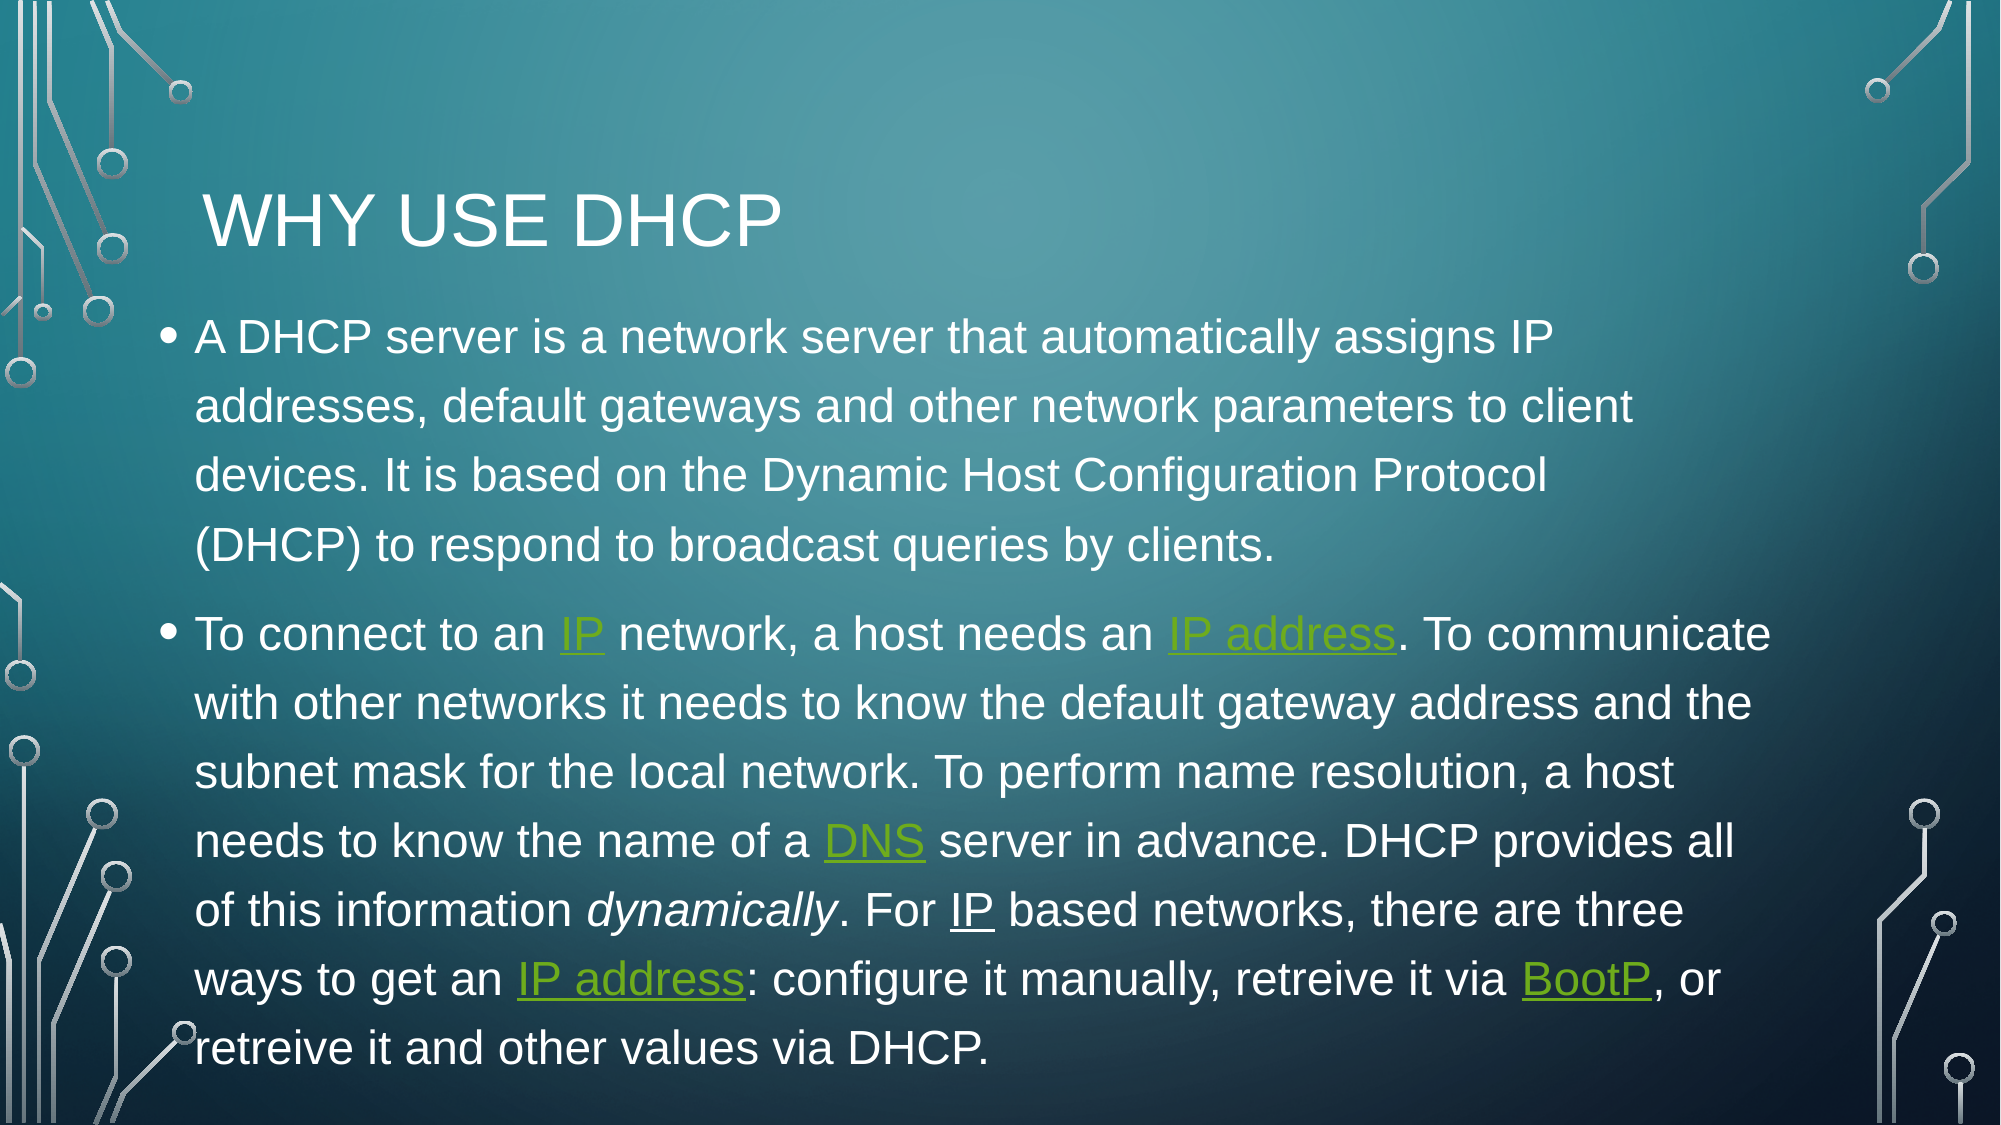

# Why use DHCP
A DHCP server is a network server that automatically assigns IP addresses, default gateways and other network parameters to client devices. It is based on the Dynamic Host Configuration Protocol (DHCP) to respond to broadcast queries by clients.
To connect to an IP network, a host needs an IP address. To communicate with other networks it needs to know the default gateway address and the subnet mask for the local network. To perform name resolution, a host needs to know the name of a DNS server in advance. DHCP provides all of this information dynamically. For IP based networks, there are three ways to get an IP address: configure it manually, retreive it via BootP, or retreive it and other values via DHCP.